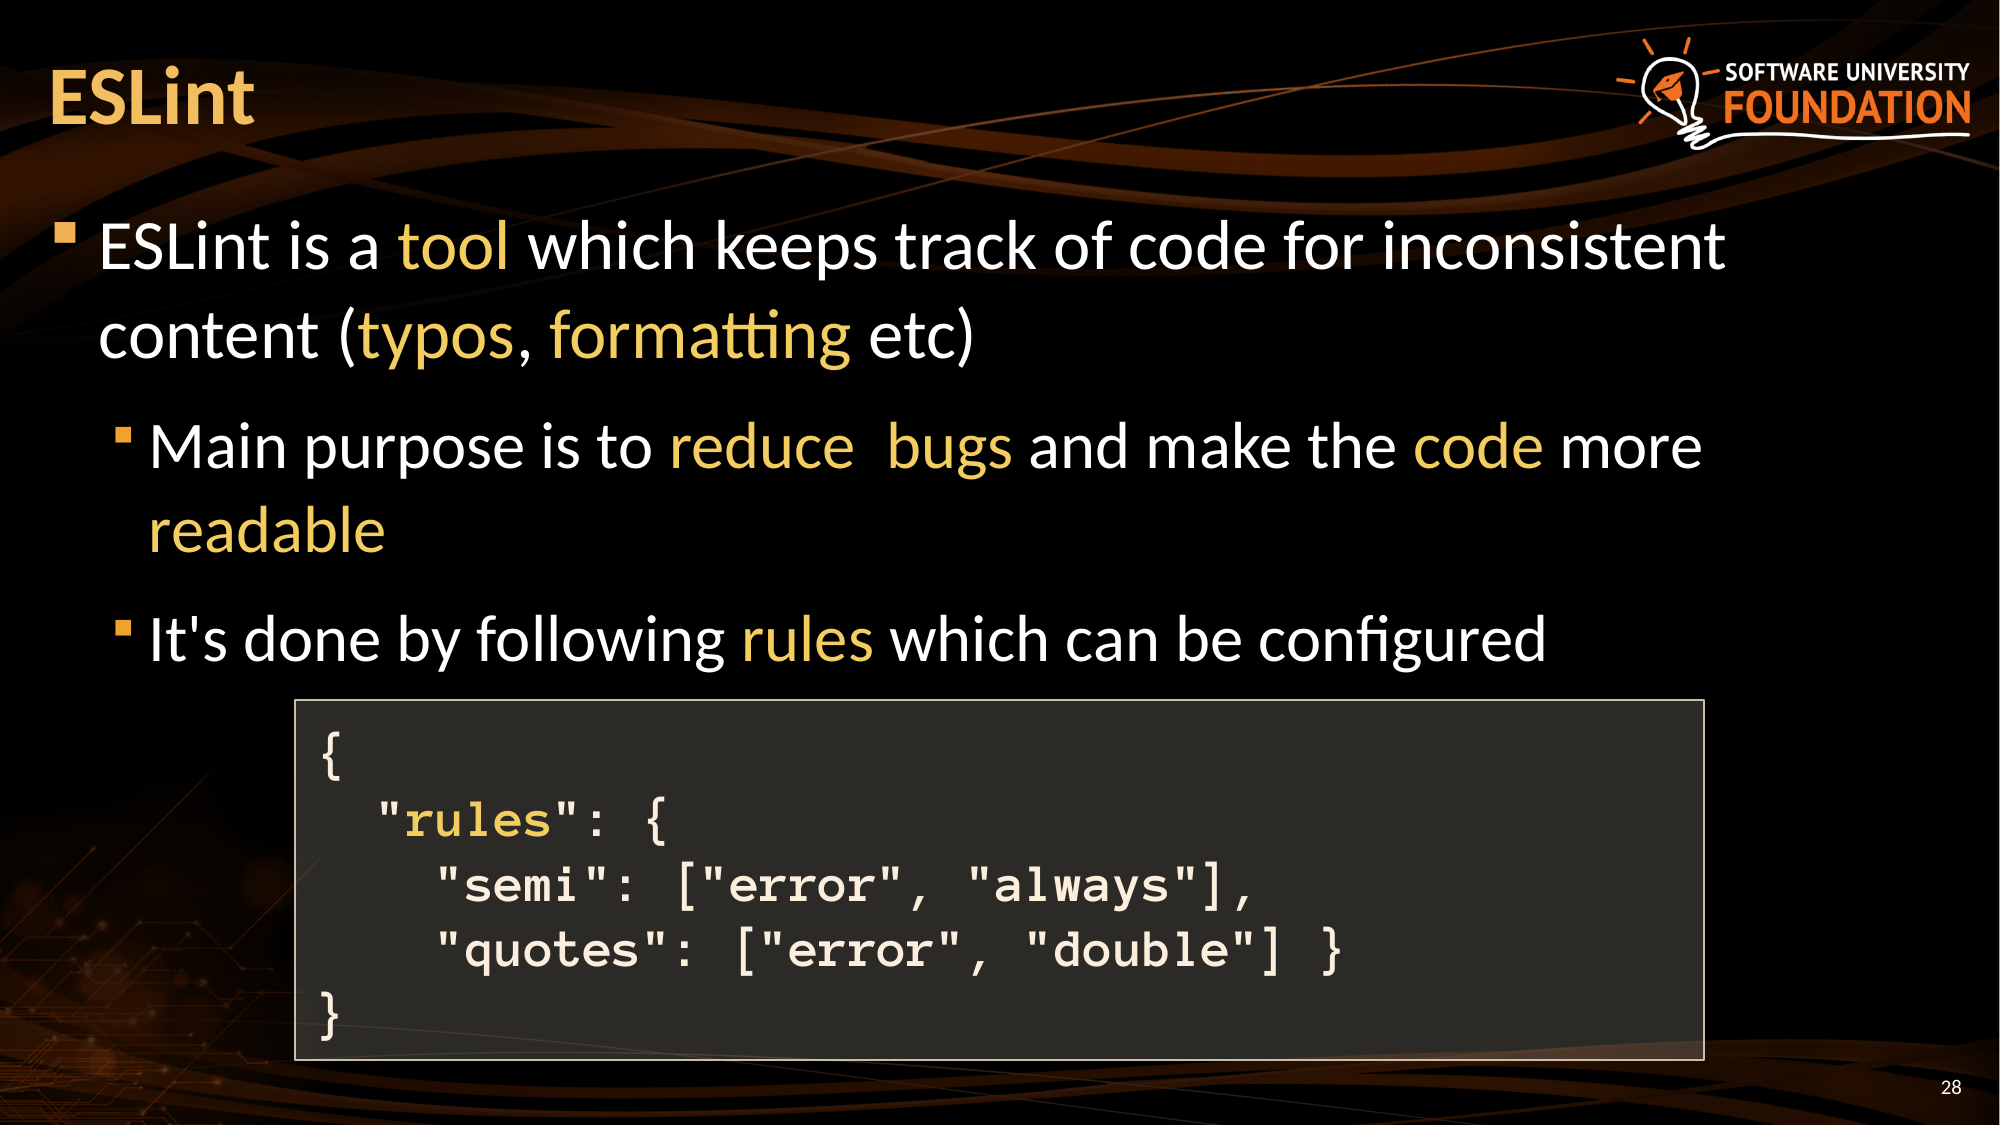

# ESLint
ESLint is a tool which keeps track of code for inconsistent content (typos, formatting etc)
Main purpose is to reduce  bugs and make the code more readable
It's done by following rules which can be configured
{
  "rules": {
    "semi": ["error", "always"],
    "quotes": ["error", "double"] }
}
28